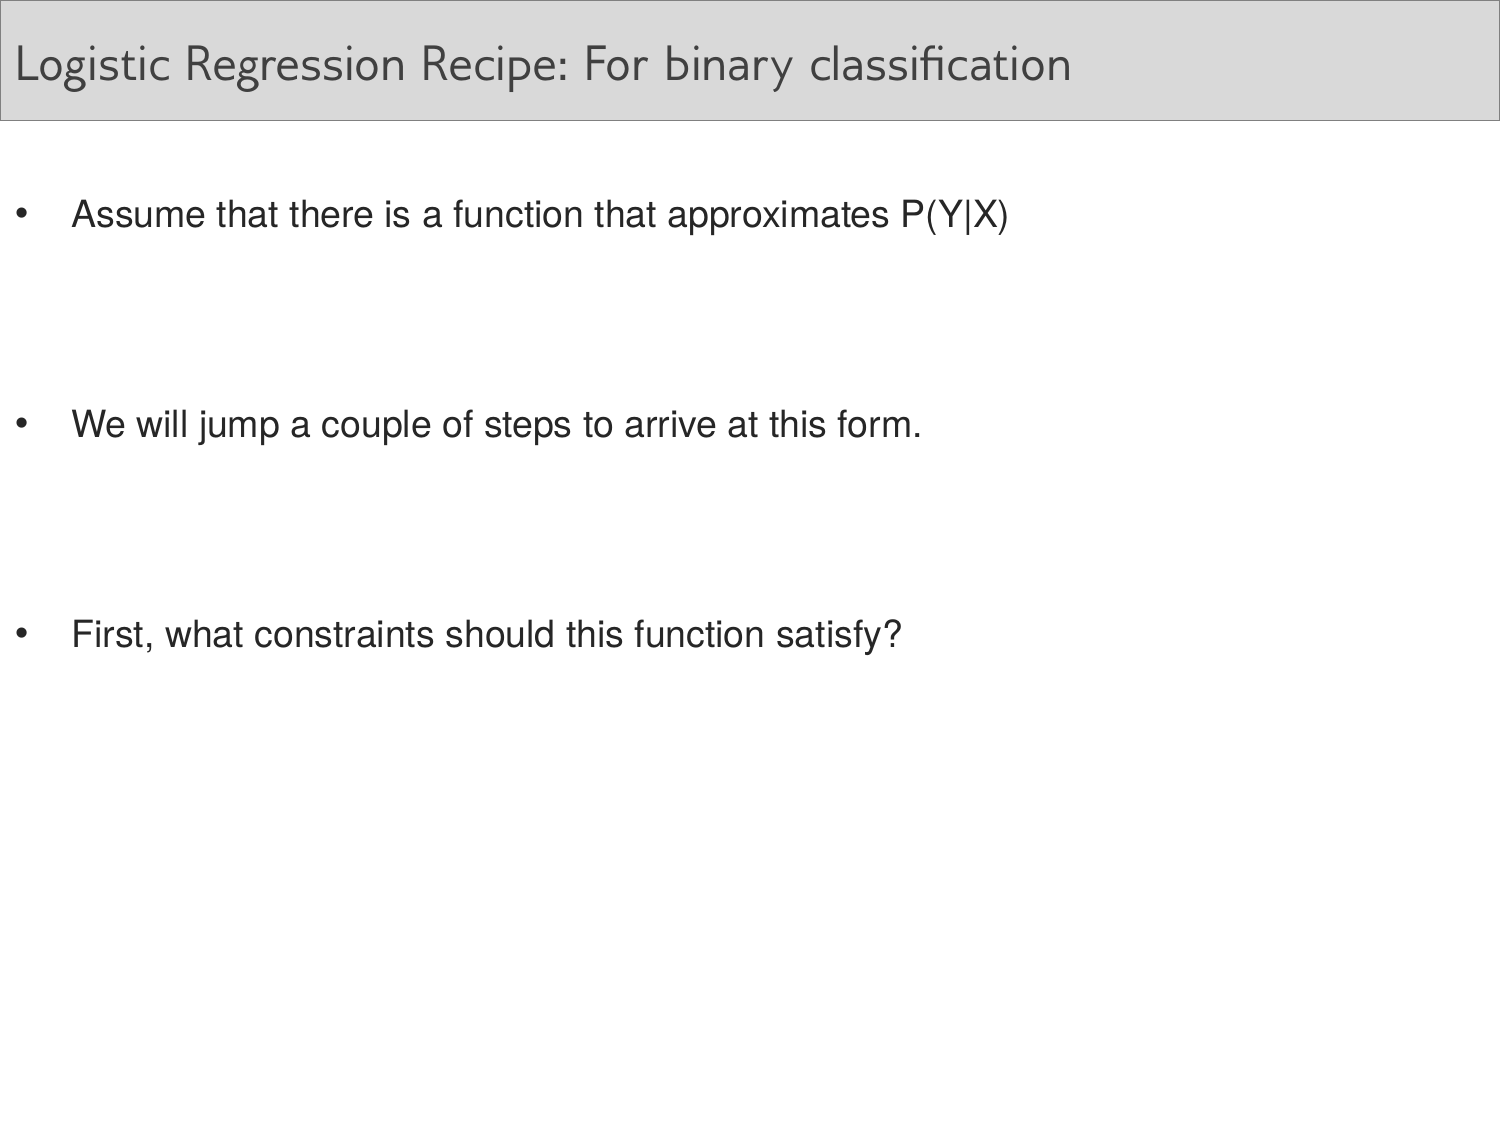

# Logistic Regression Recipe: For binary classification

Assume that there is a function that approximates P(Y|X)

We will jump a couple of steps to arrive at this form.

First, what constraints should this function satisfy?